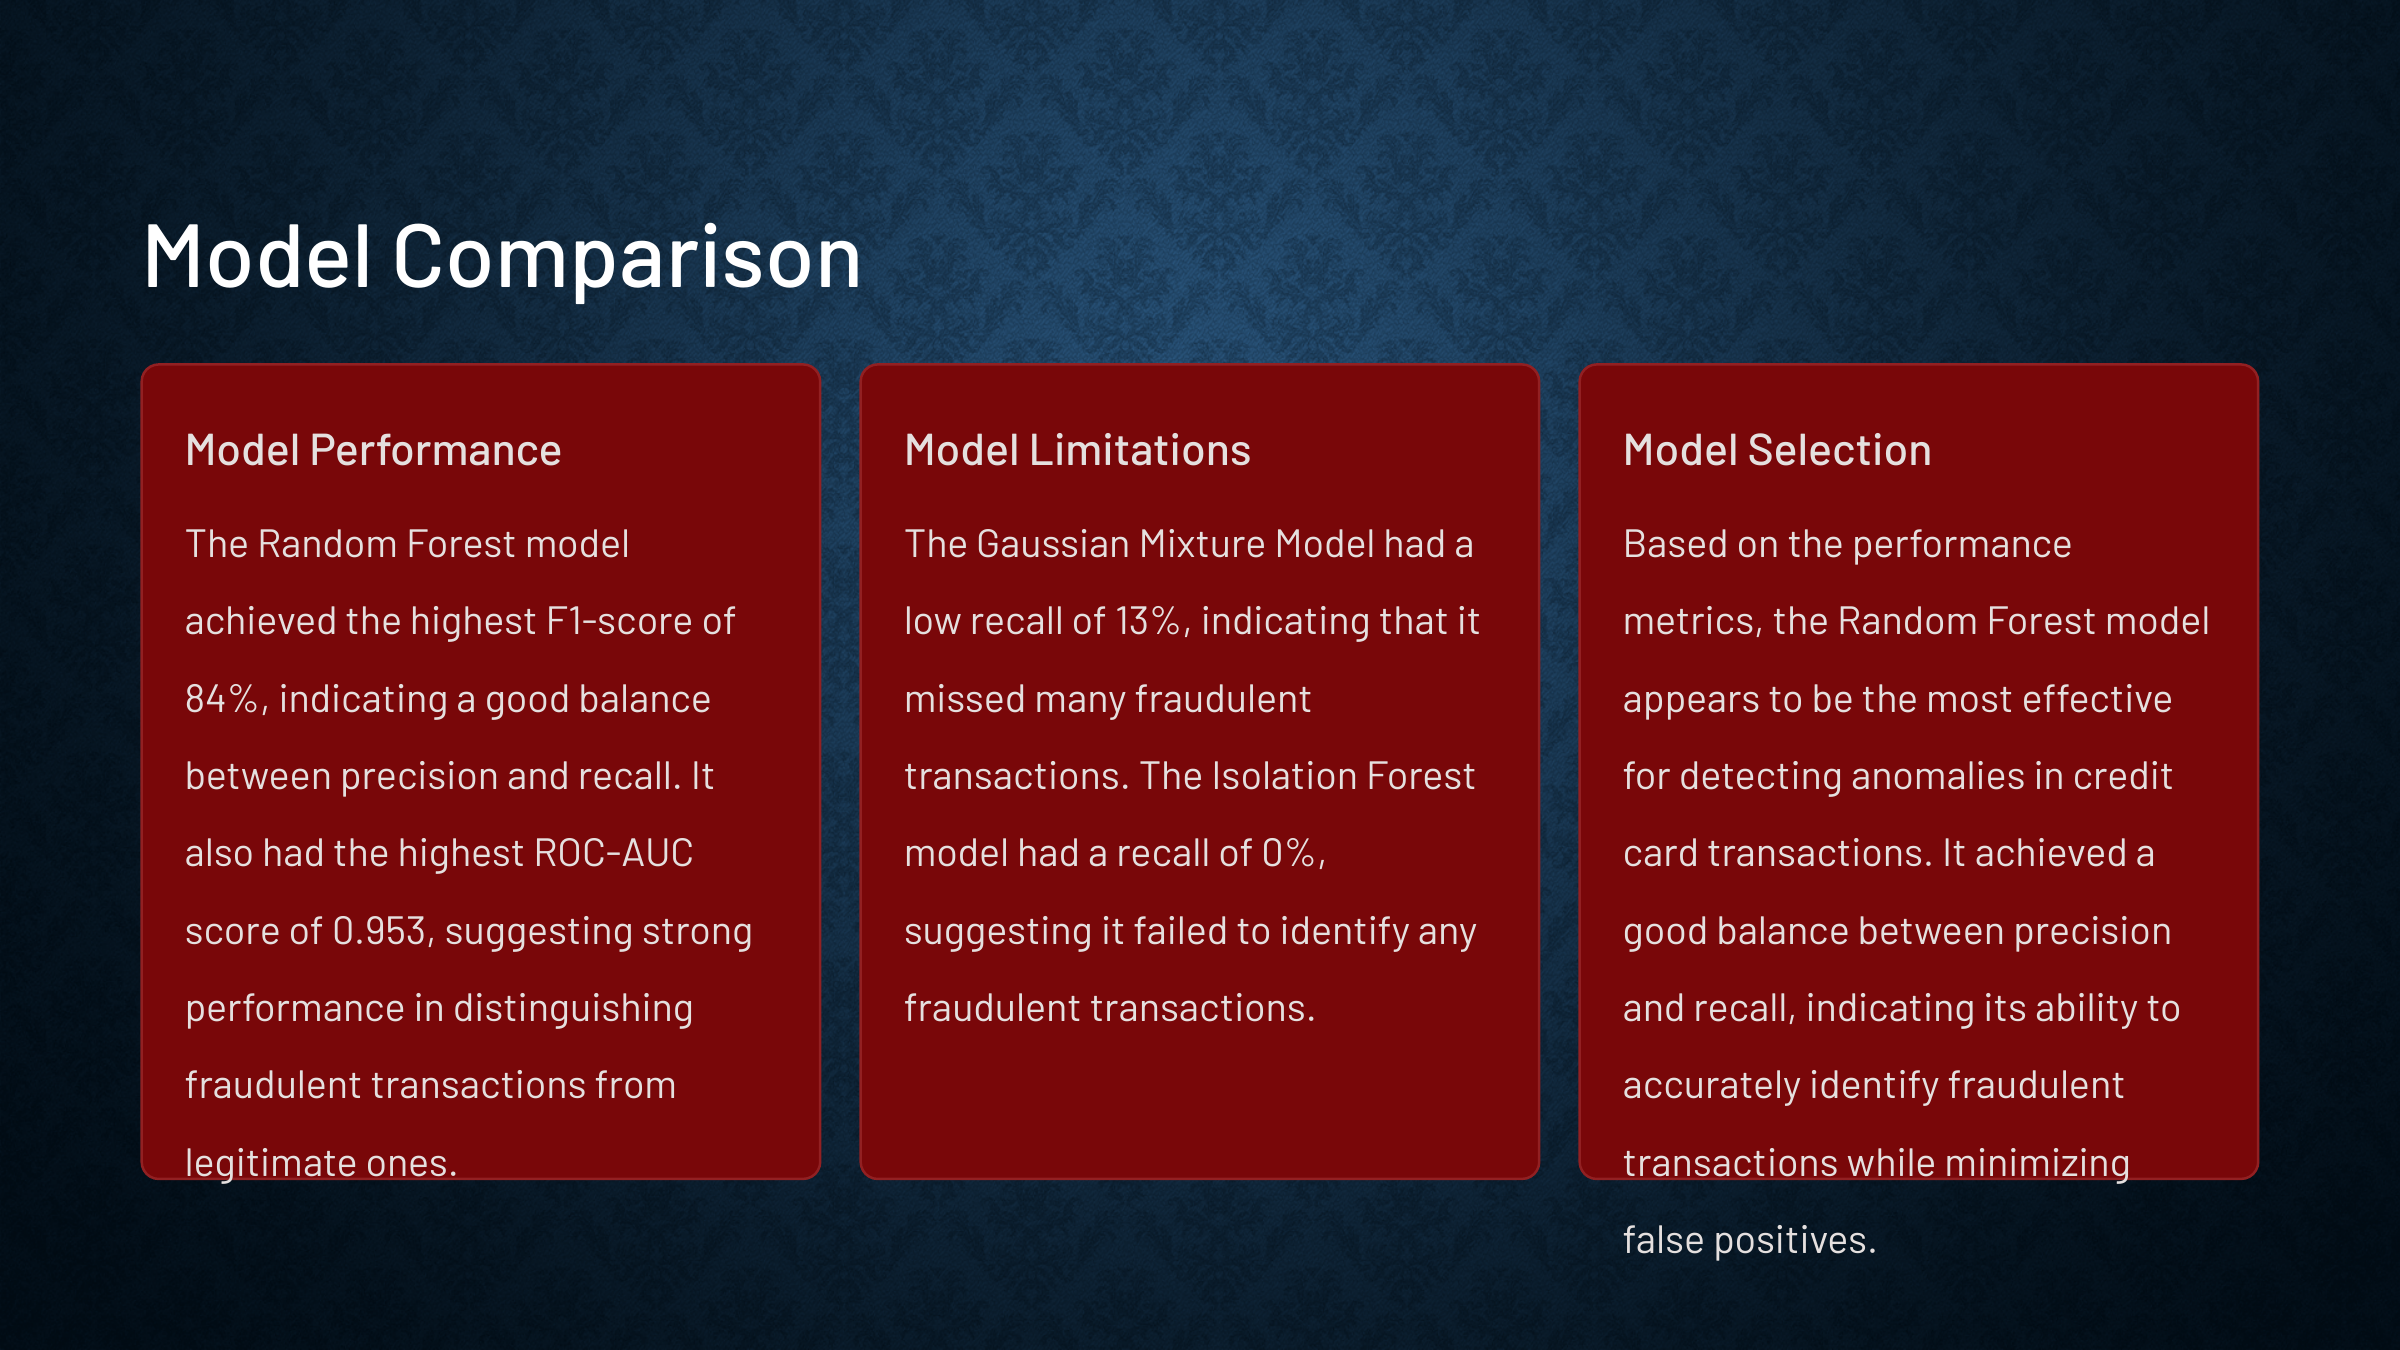

Model Comparison

Model Performance
Model Limitations
Model Selection
The Random Forest model achieved the highest F1-score of 84%, indicating a good balance between precision and recall. It also had the highest ROC-AUC score of 0.953, suggesting strong performance in distinguishing fraudulent transactions from legitimate ones.
The Gaussian Mixture Model had a low recall of 13%, indicating that it missed many fraudulent transactions. The Isolation Forest model had a recall of 0%, suggesting it failed to identify any fraudulent transactions.
Based on the performance metrics, the Random Forest model appears to be the most effective for detecting anomalies in credit card transactions. It achieved a good balance between precision and recall, indicating its ability to accurately identify fraudulent transactions while minimizing false positives.